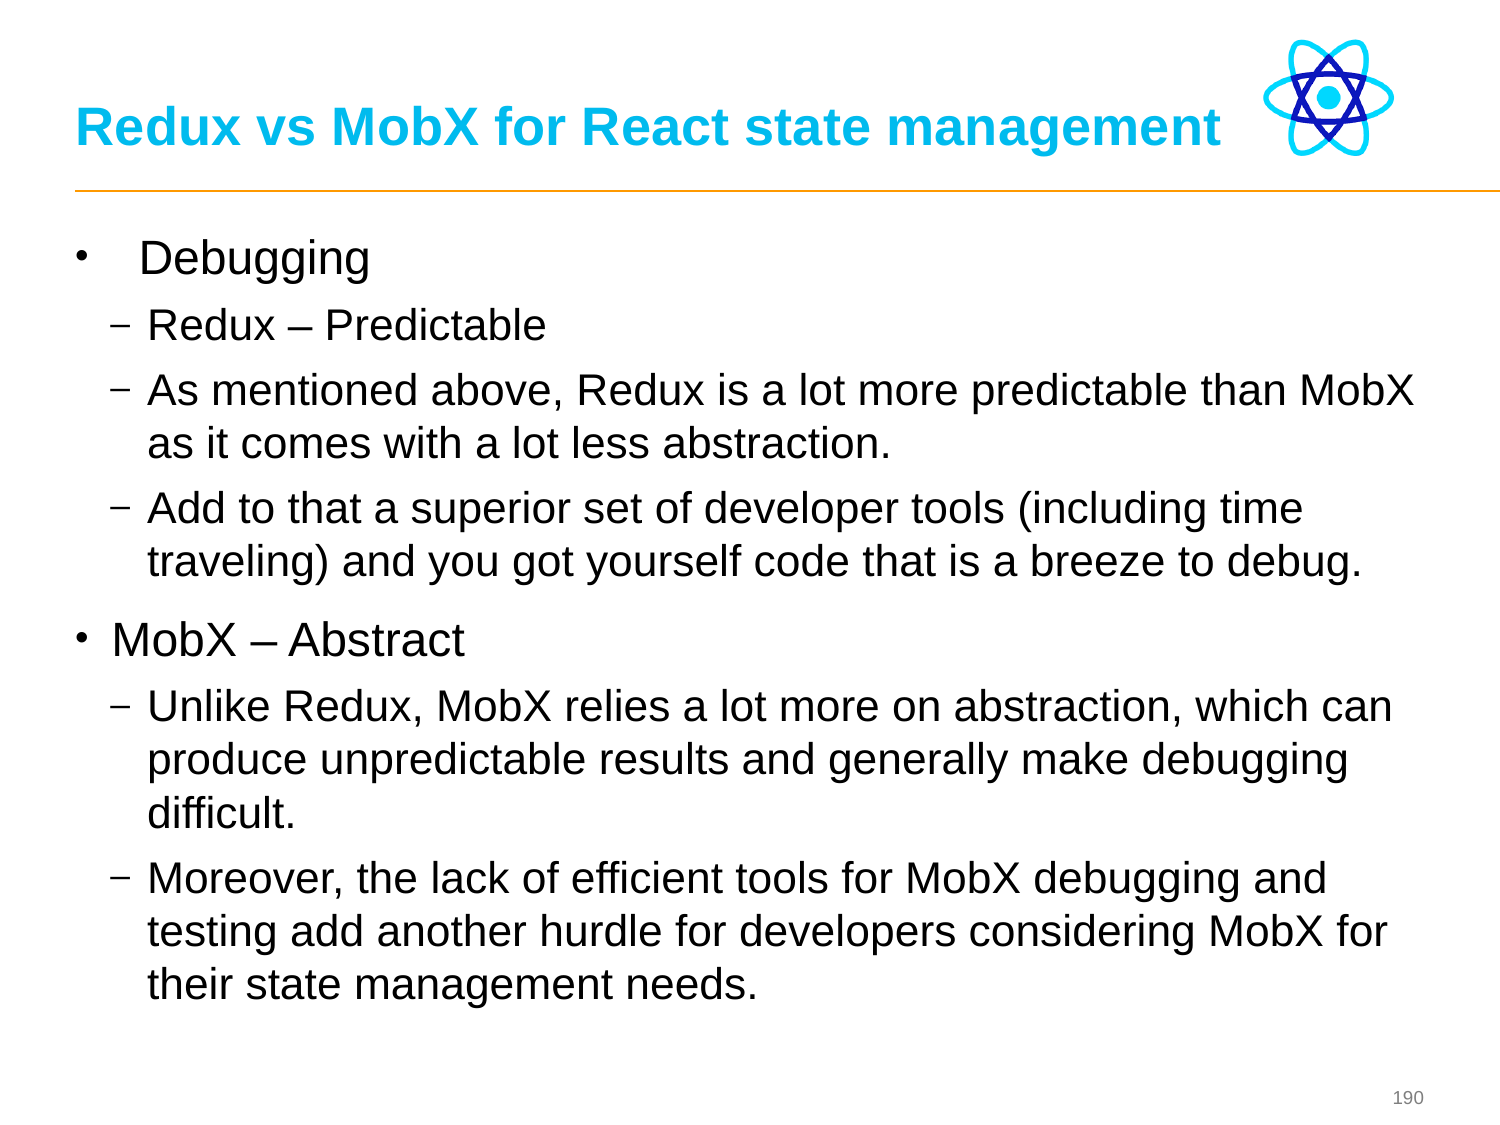

# Redux vs MobX for React state management
  Debugging
Redux – Predictable
As mentioned above, Redux is a lot more predictable than MobX as it comes with a lot less abstraction.
Add to that a superior set of developer tools (including time traveling) and you got yourself code that is a breeze to debug.
MobX – Abstract
Unlike Redux, MobX relies a lot more on abstraction, which can produce unpredictable results and generally make debugging difficult.
Moreover, the lack of efficient tools for MobX debugging and testing add another hurdle for developers considering MobX for their state management needs.